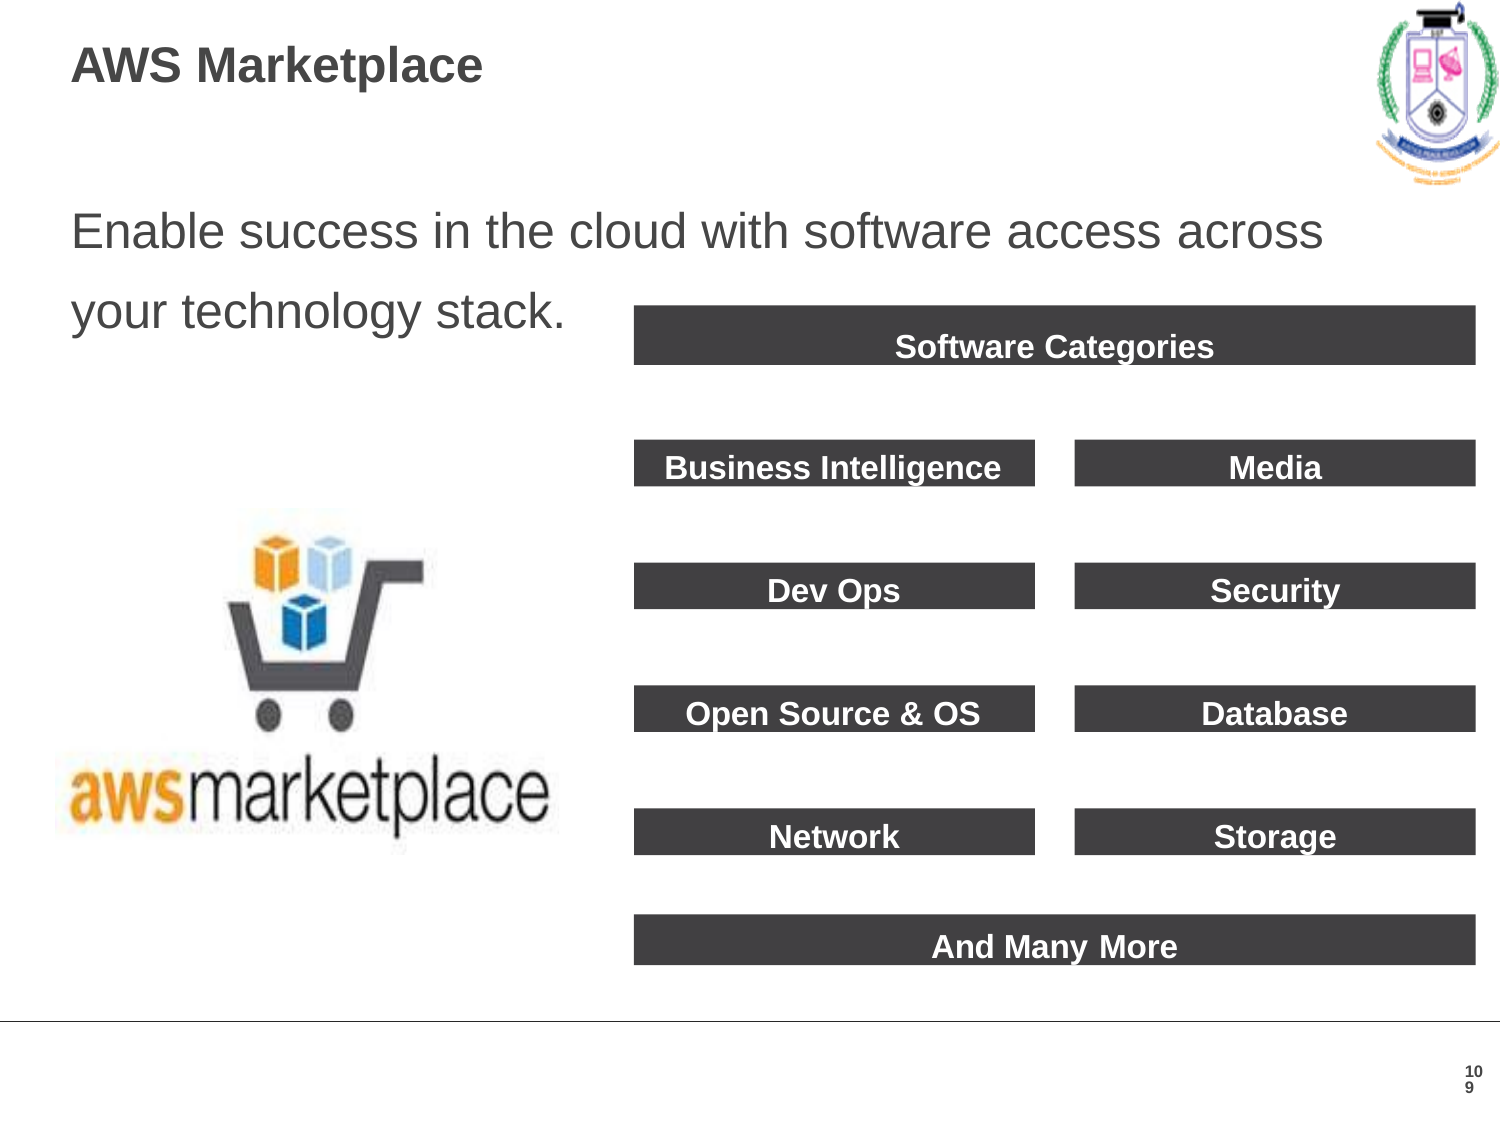

# AWS Marketplace
Enable success in the cloud with software access across
your technology stack.
Software Categories
Business Intelligence
Media

Dev Ops
Security
Open Source & OS
Database
Network
Storage
And Many More
109